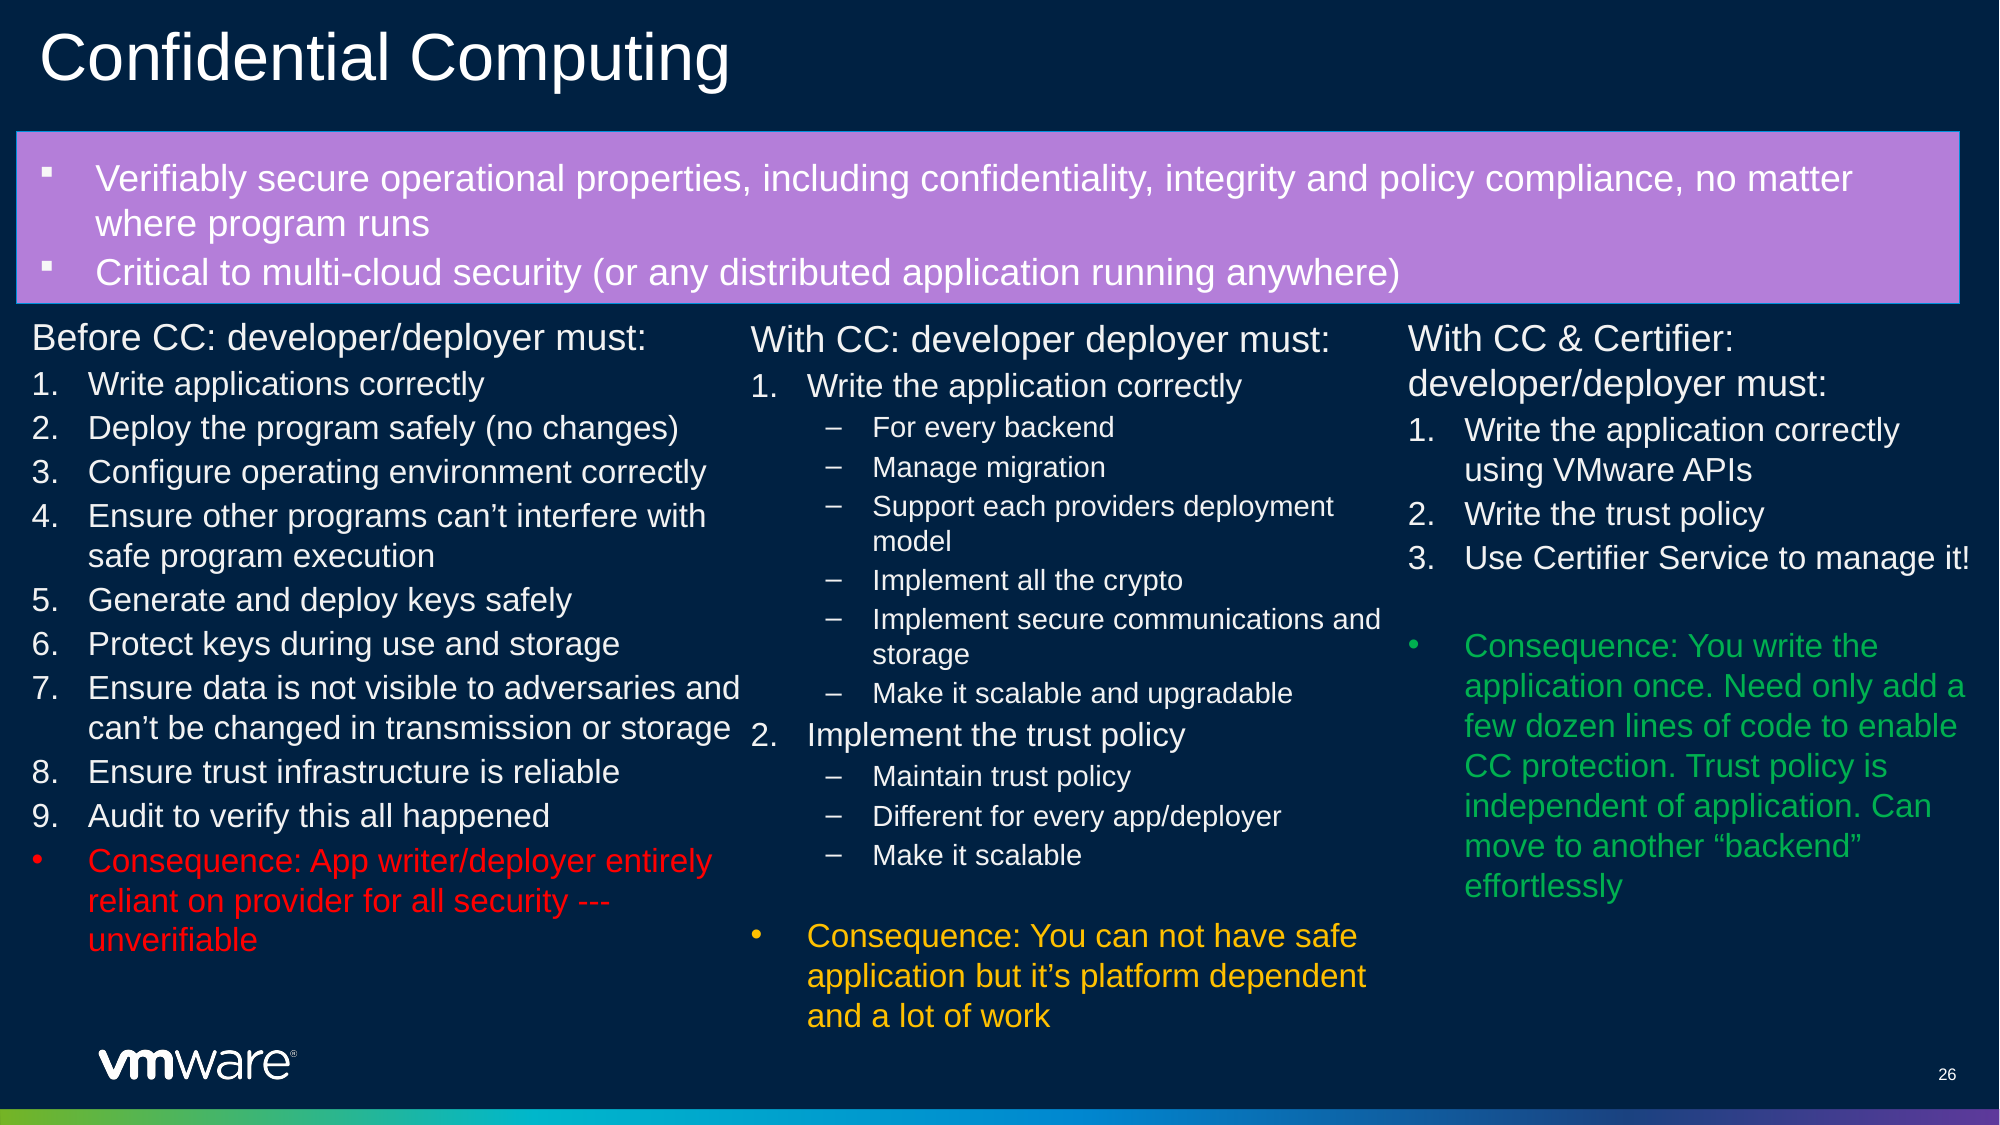

# Confidential Computing
Verifiably secure operational properties, including confidentiality, integrity and policy compliance, no matter where program runs
Critical to multi-cloud security (or any distributed application running anywhere)
Before CC: developer/deployer must:
Write applications correctly
Deploy the program safely (no changes)
Configure operating environment correctly
Ensure other programs can’t interfere with safe program execution
Generate and deploy keys safely
Protect keys during use and storage
Ensure data is not visible to adversaries and can’t be changed in transmission or storage
Ensure trust infrastructure is reliable
Audit to verify this all happened
Consequence: App writer/deployer entirely reliant on provider for all security --- unverifiable
With CC & Certifier: developer/deployer must:
Write the application correctly using VMware APIs
Write the trust policy
Use Certifier Service to manage it!

Consequence: You write the application once. Need only add a few dozen lines of code to enable CC protection. Trust policy is independent of application. Can move to another “backend” effortlessly
With CC: developer deployer must:
Write the application correctly
For every backend
Manage migration
Support each providers deployment model
Implement all the crypto
Implement secure communications and storage
Make it scalable and upgradable
Implement the trust policy
Maintain trust policy
Different for every app/deployer
Make it scalable

Consequence: You can not have safe application but it’s platform dependent and a lot of work